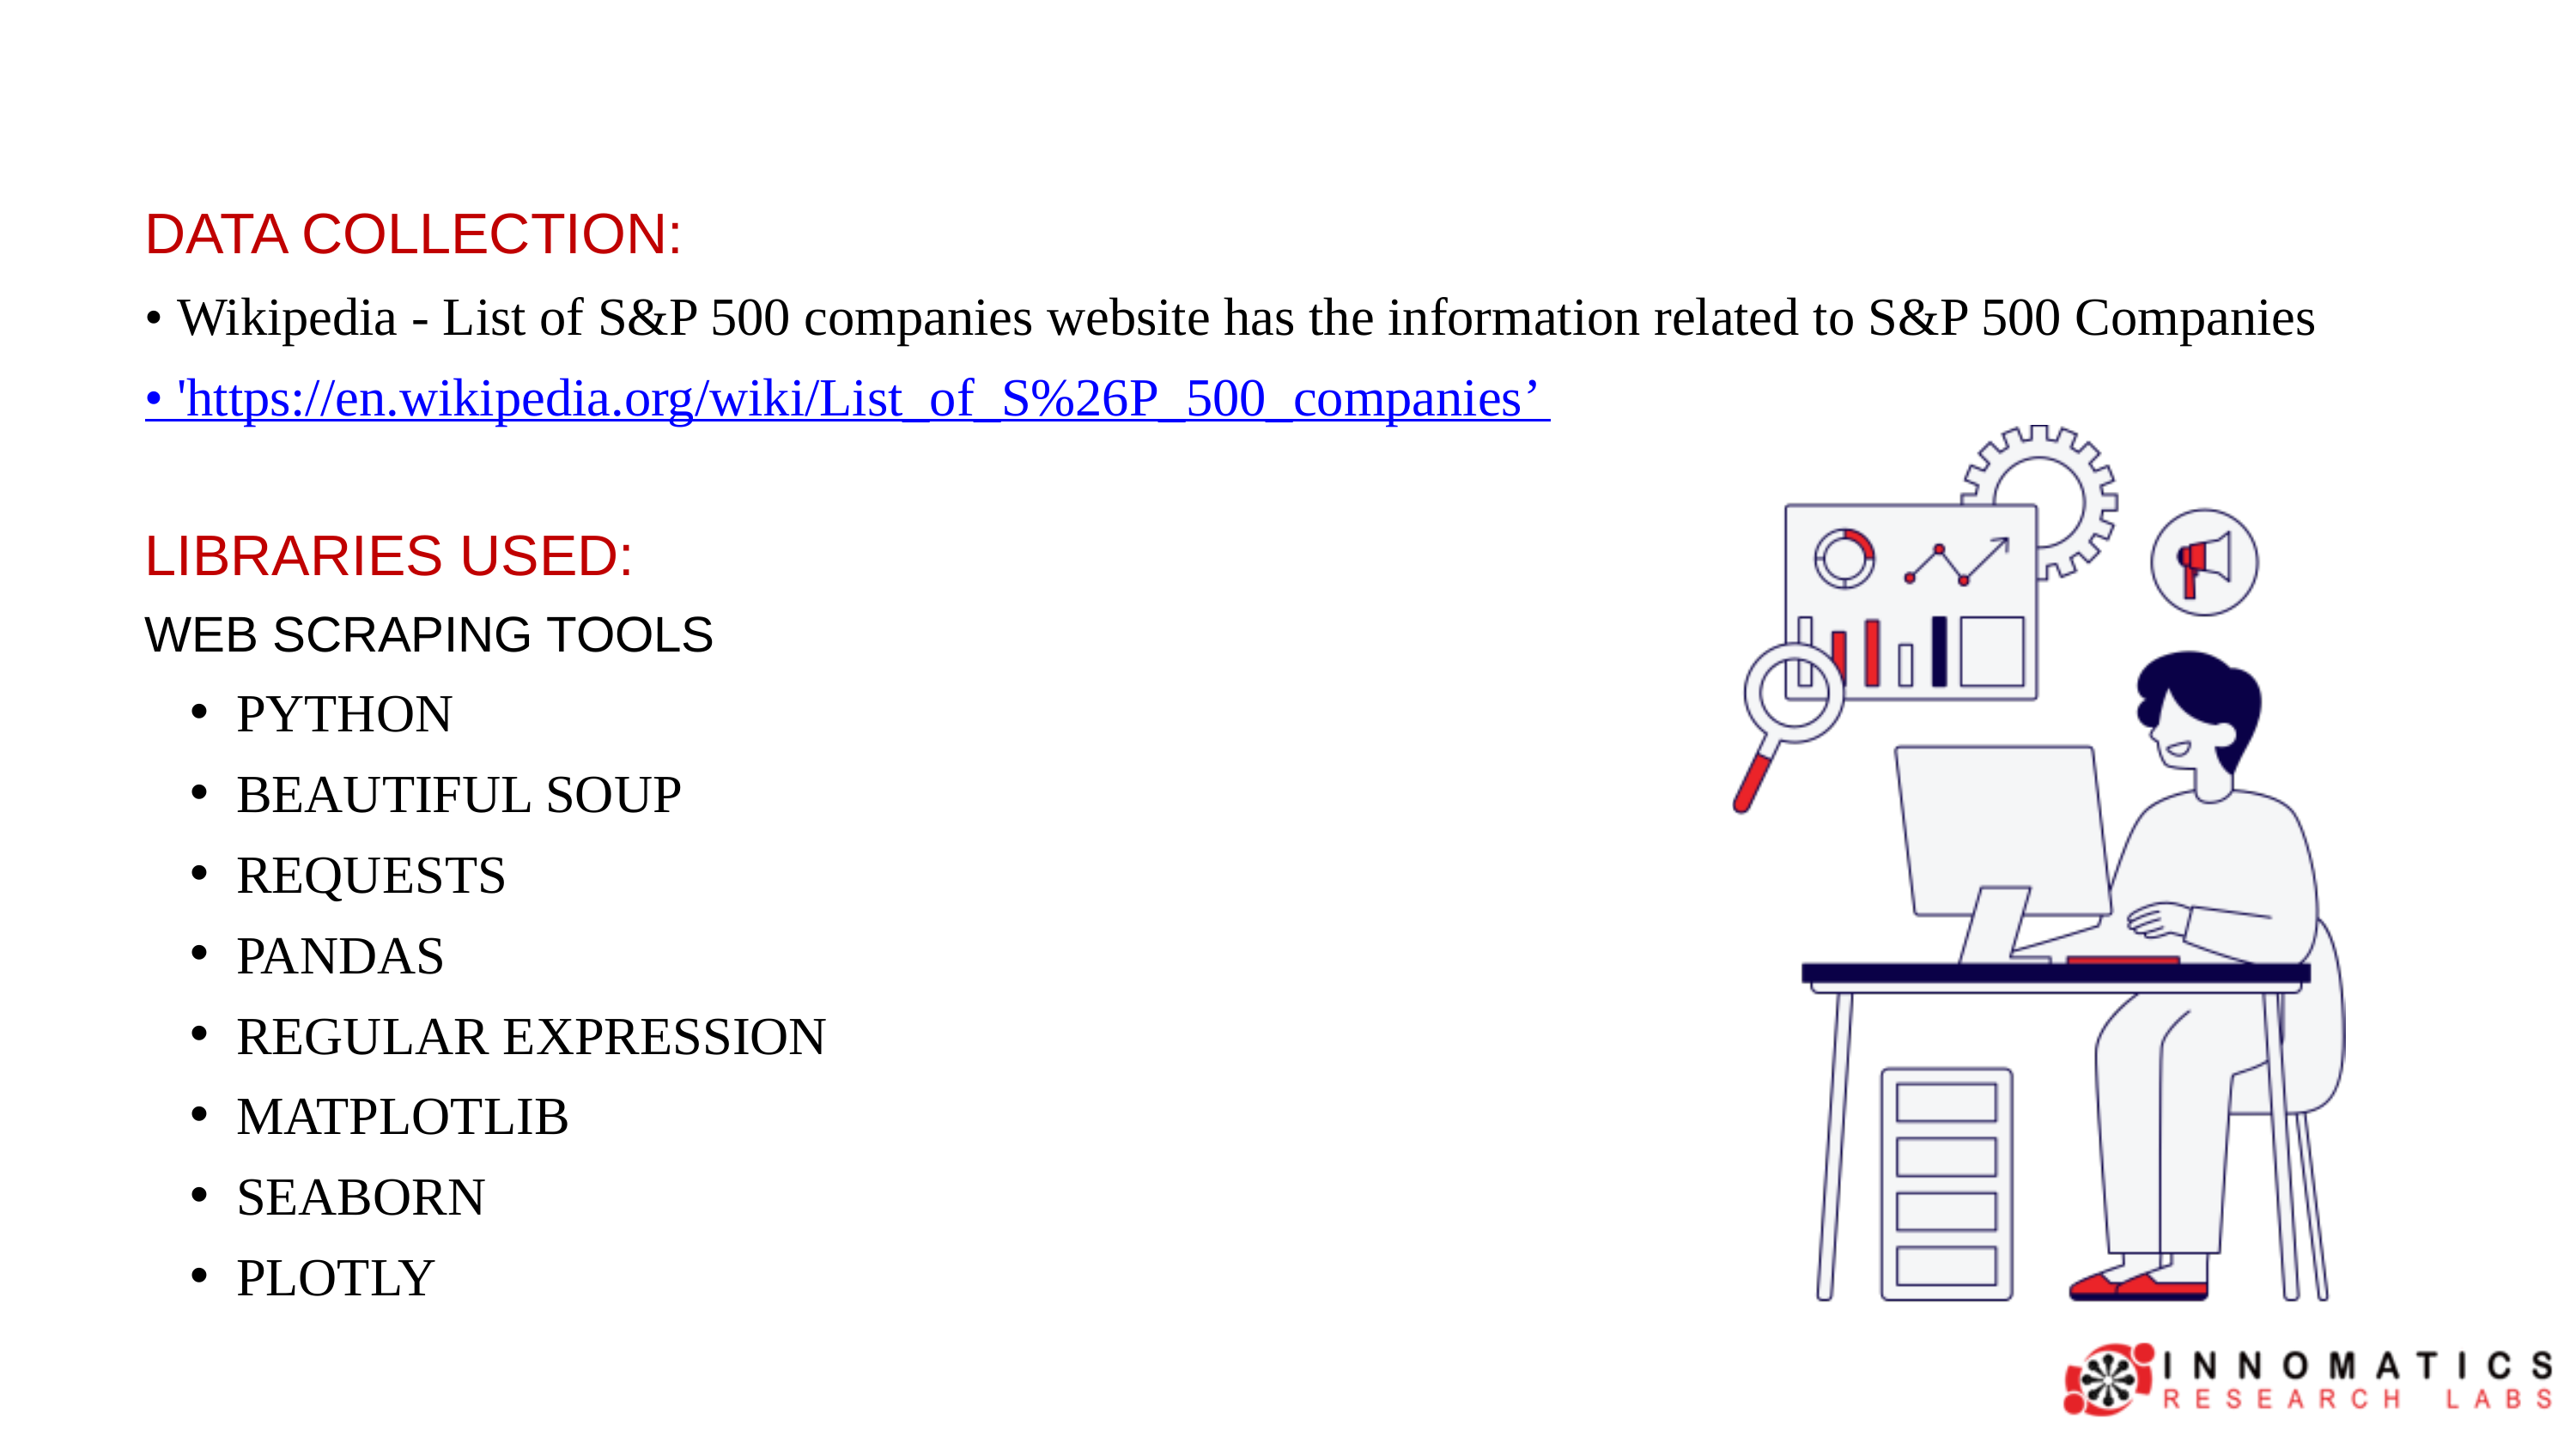

DATA COLLECTION:
• Wikipedia - List of S&P 500 companies website has the information related to S&P 500 Companies
• 'https://en.wikipedia.org/wiki/List_of_S%26P_500_companies’

LIBRARIES USED:
WEB SCRAPING TOOLS
PYTHON
BEAUTIFUL SOUP
REQUESTS
PANDAS
REGULAR EXPRESSION
MATPLOTLIB
SEABORN
PLOTLY